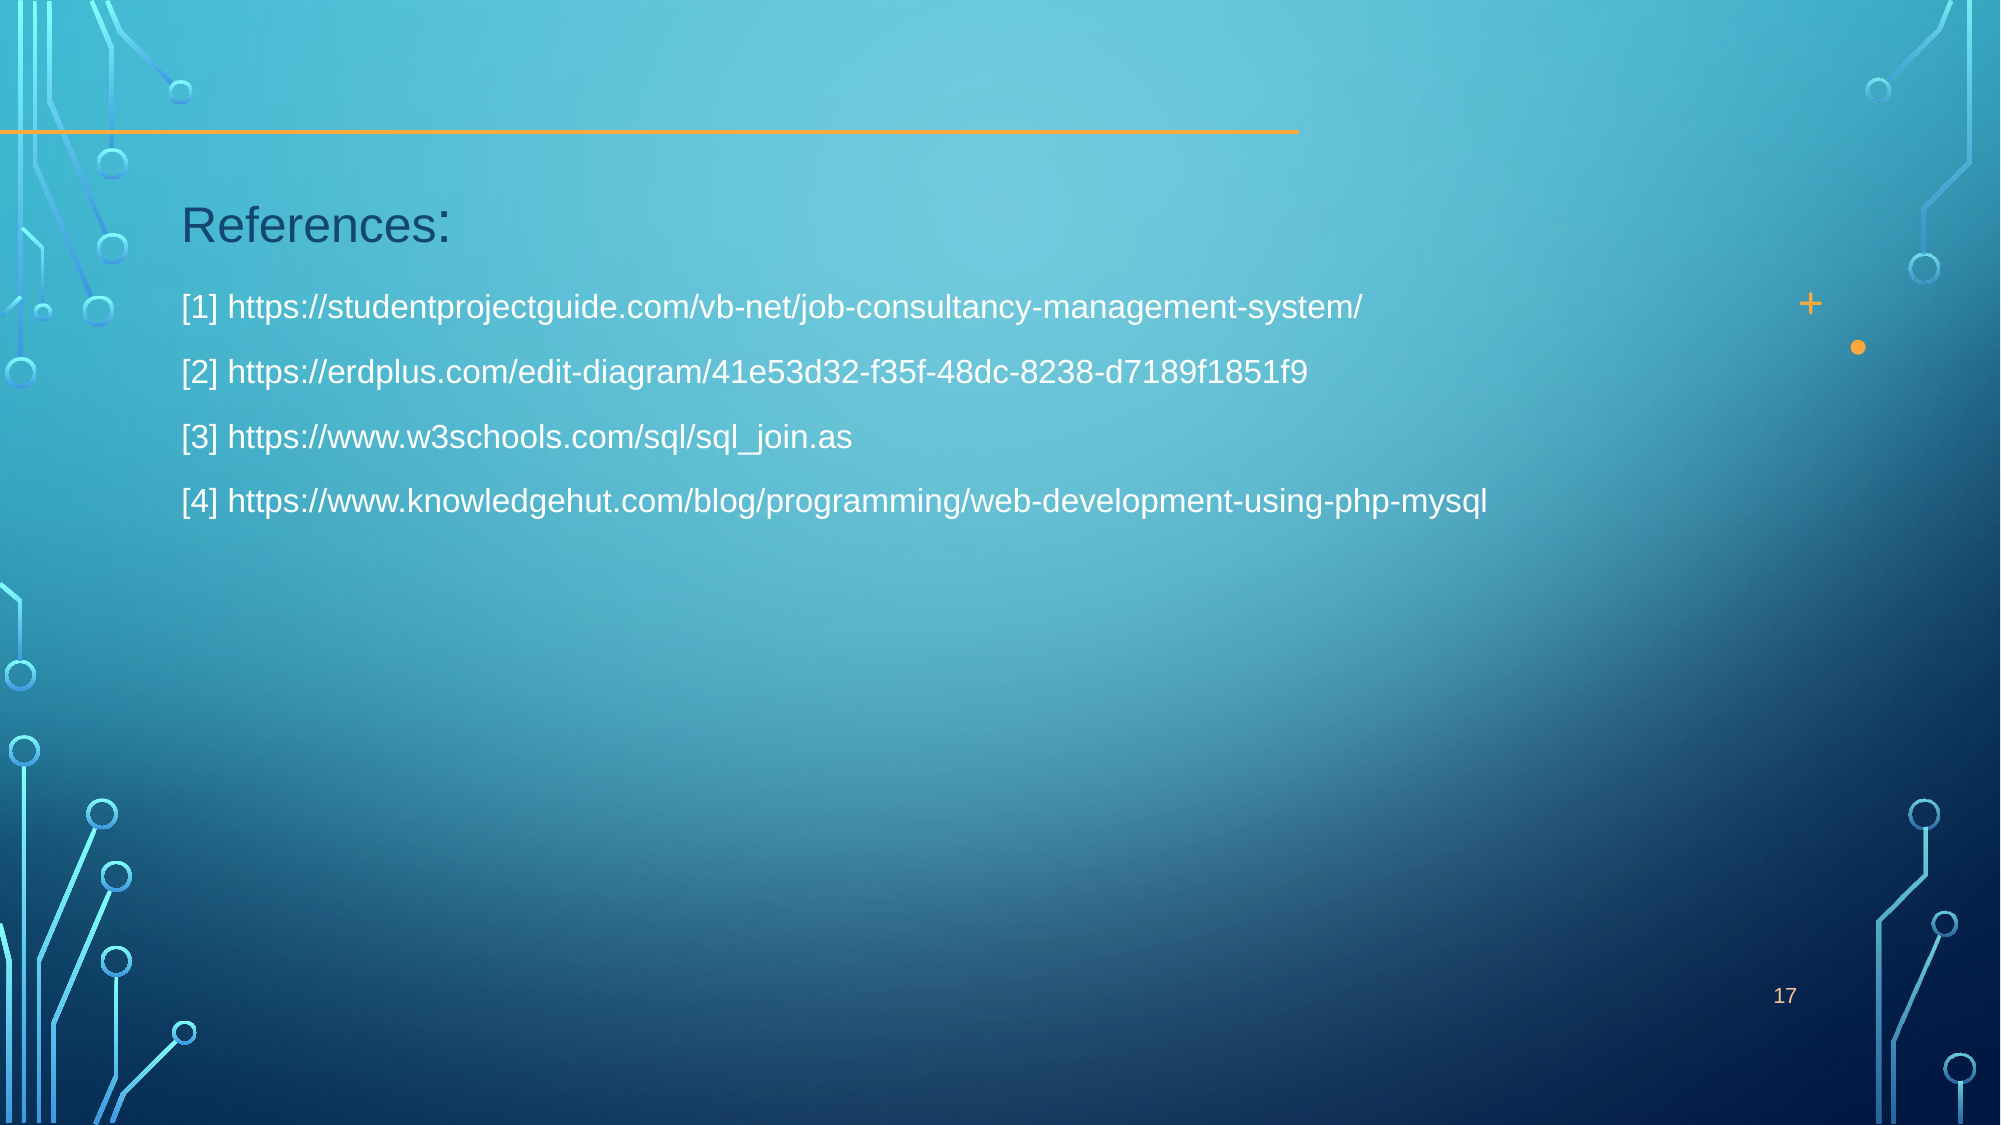

References:
[1] https://studentprojectguide.com/vb-net/job-consultancy-management-system/
[2] https://erdplus.com/edit-diagram/41e53d32-f35f-48dc-8238-d7189f1851f9
[3] https://www.w3schools.com/sql/sql_join.as
[4] https://www.knowledgehut.com/blog/programming/web-development-using-php-mysql

17